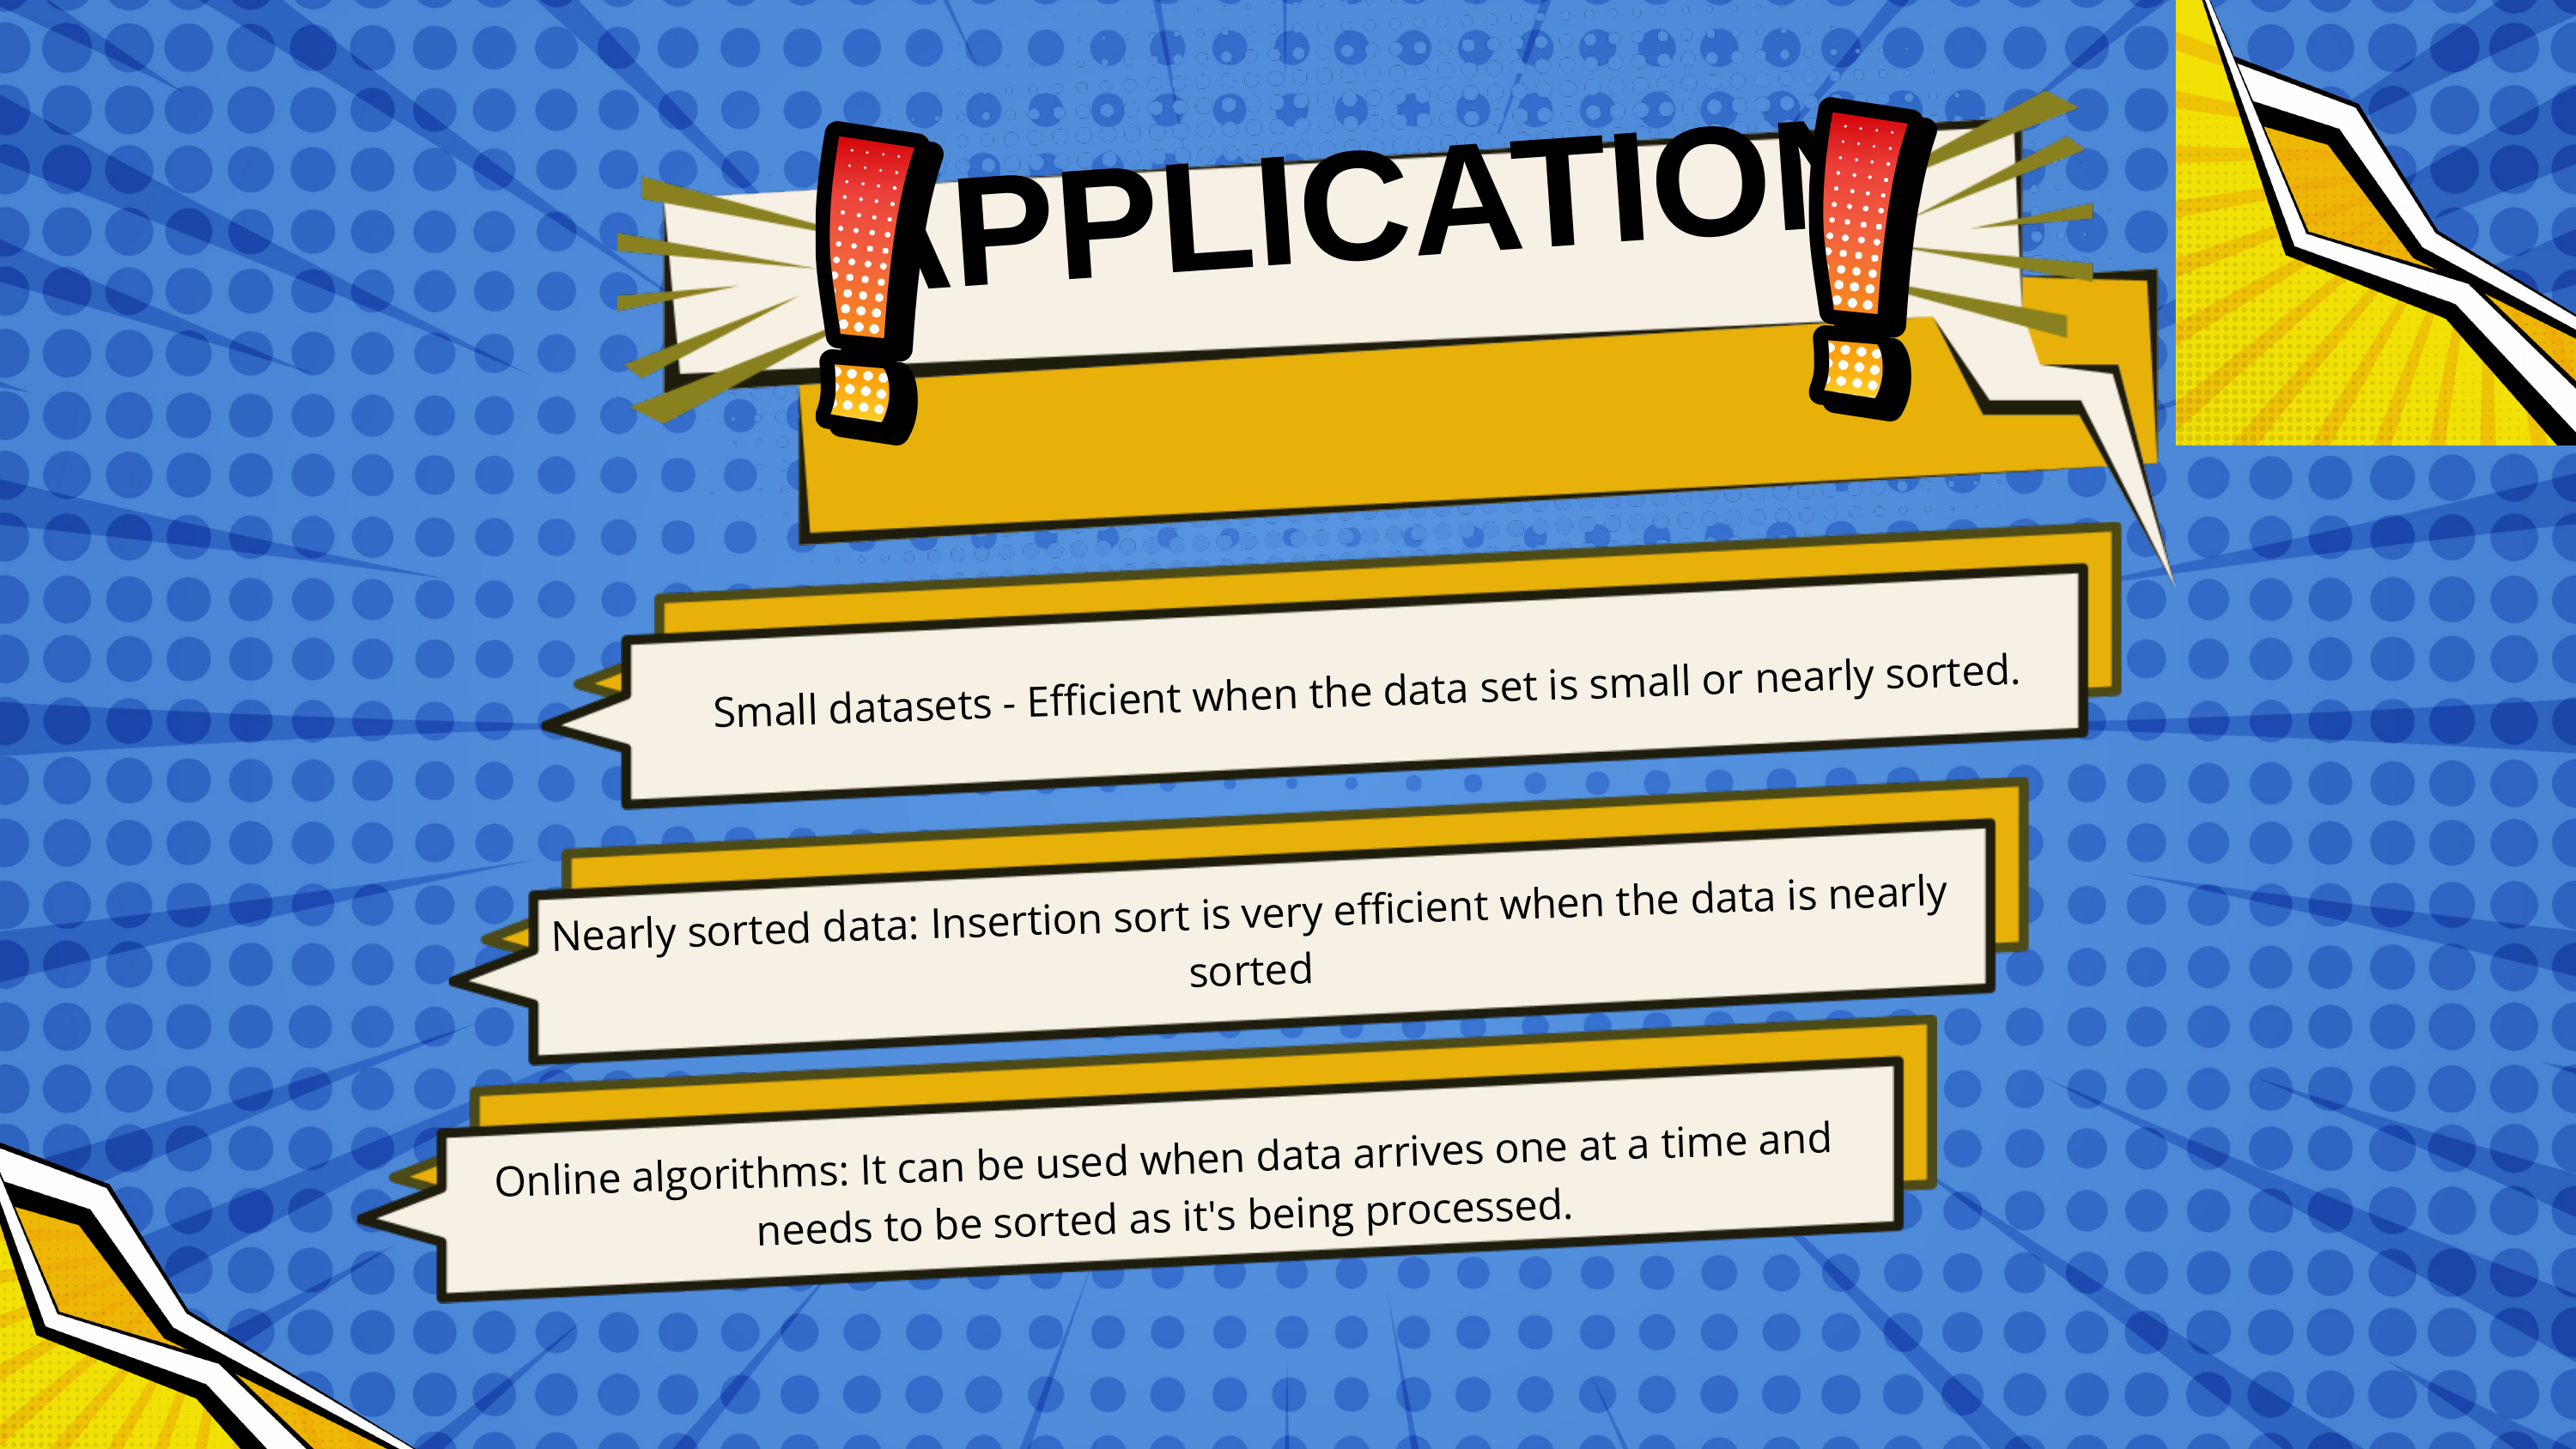

APPLICATION

Small datasets - Efficient when the data set is small or nearly sorted.

Nearly sorted data: Insertion sort is very efficient when the data is nearly sorted

Online algorithms: It can be used when data arrives one at a time and needs to be sorted as it's being processed.